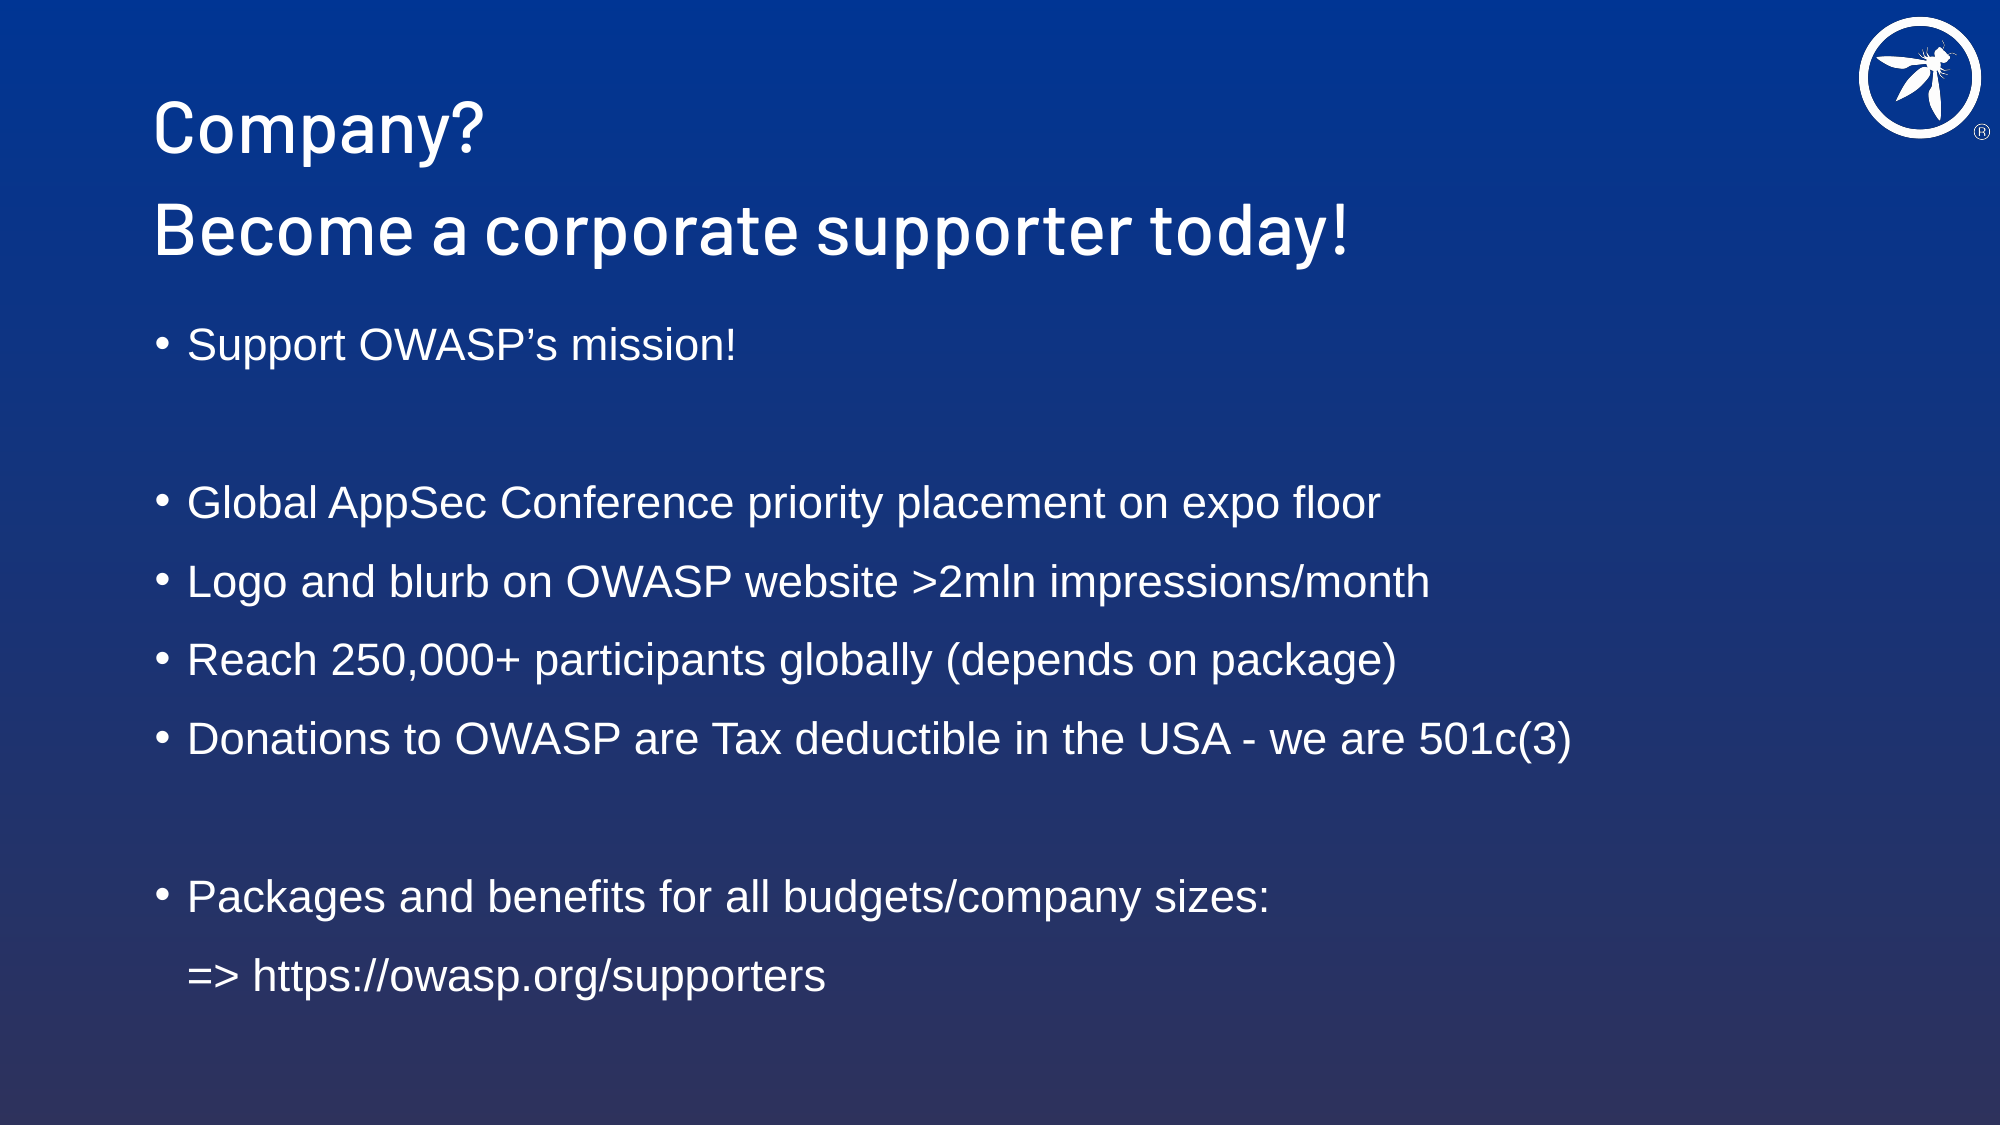

# Company? Become a corporate supporter today!
Support OWASP’s mission!

Global AppSec Conference priority placement on expo floor
Logo and blurb on OWASP website >2mln impressions/month
Reach 250,000+ participants globally (depends on package)
Donations to OWASP are Tax deductible in the USA - we are 501c(3)

Packages and benefits for all budgets/company sizes:
=> https://owasp.org/supporters